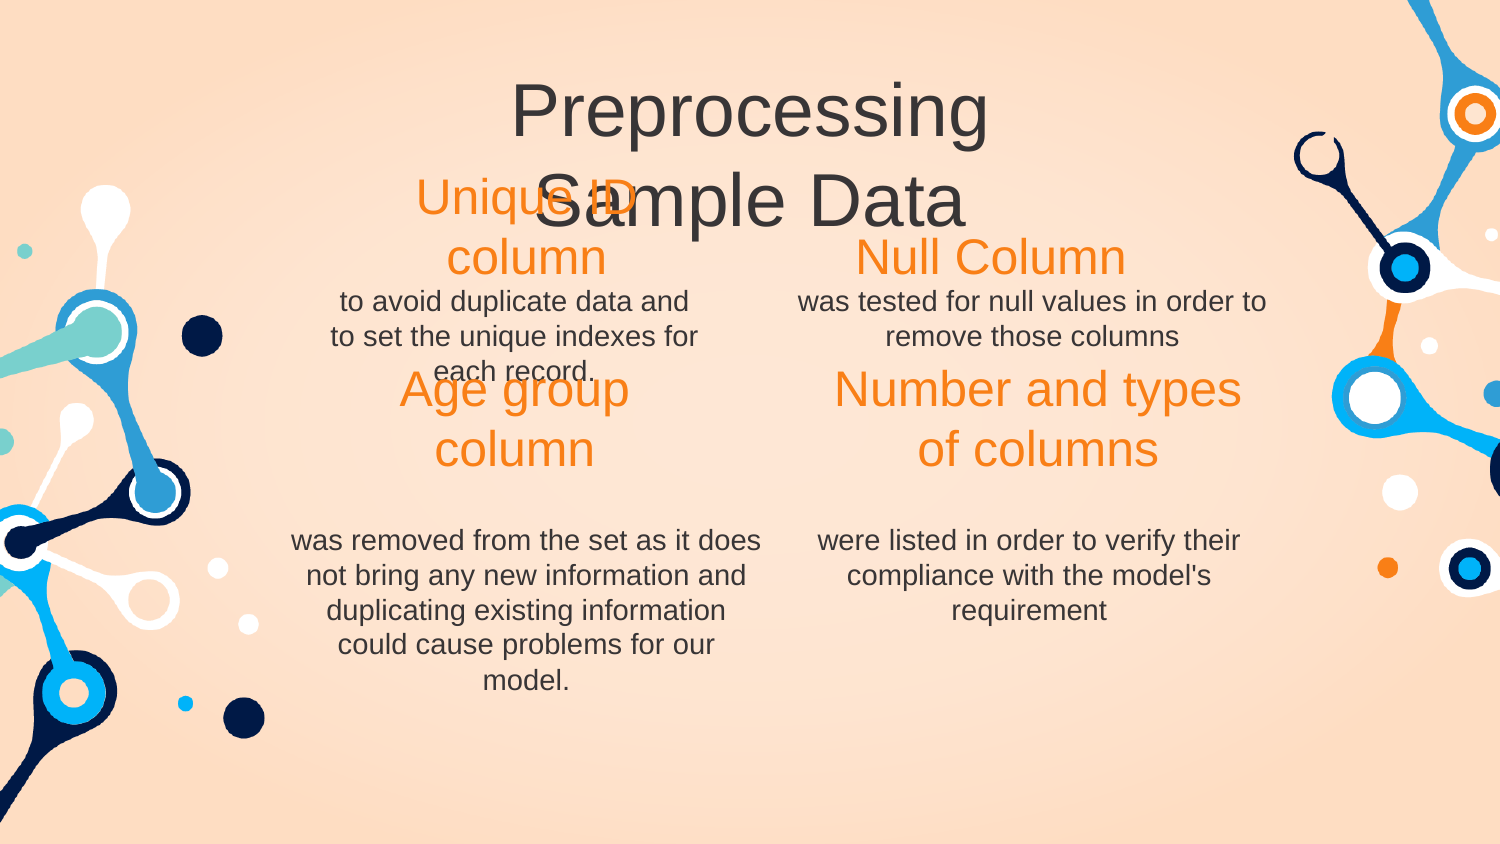

Preprocessing Sample Data
# Unique ID column
Null Column
to avoid duplicate data and to set the unique indexes for each record.

was tested for null values in order to remove those columns

Age group column
Number and types of columns
was removed from the set as it does not bring any new information and duplicating existing information could cause problems for our model.
were listed in order to verify their compliance with the model's requirement